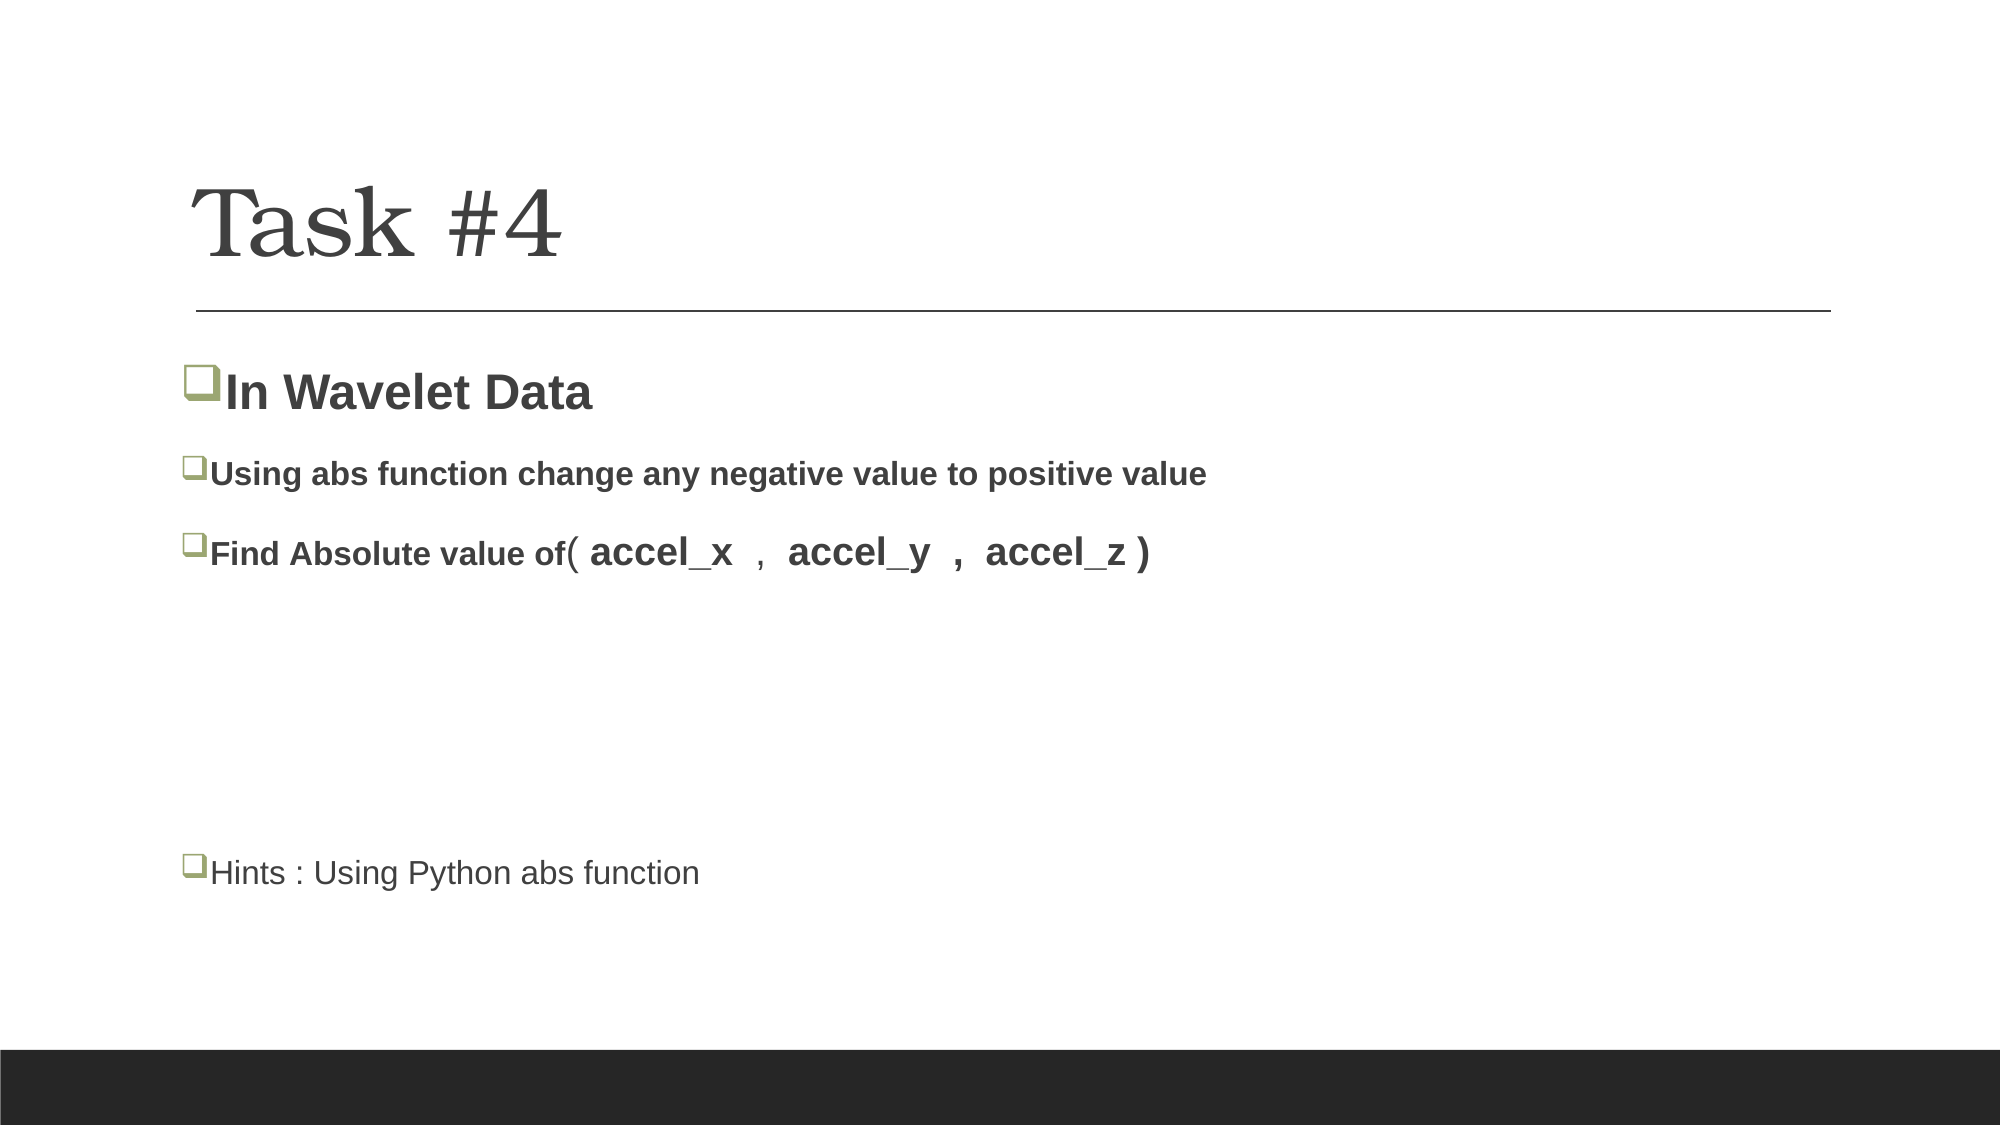

# Task #4
In Wavelet Data
Using abs function change any negative value to positive value
Find Absolute value of( accel_x  ,  accel_y  ,  accel_z )

Hints : Using Python abs function